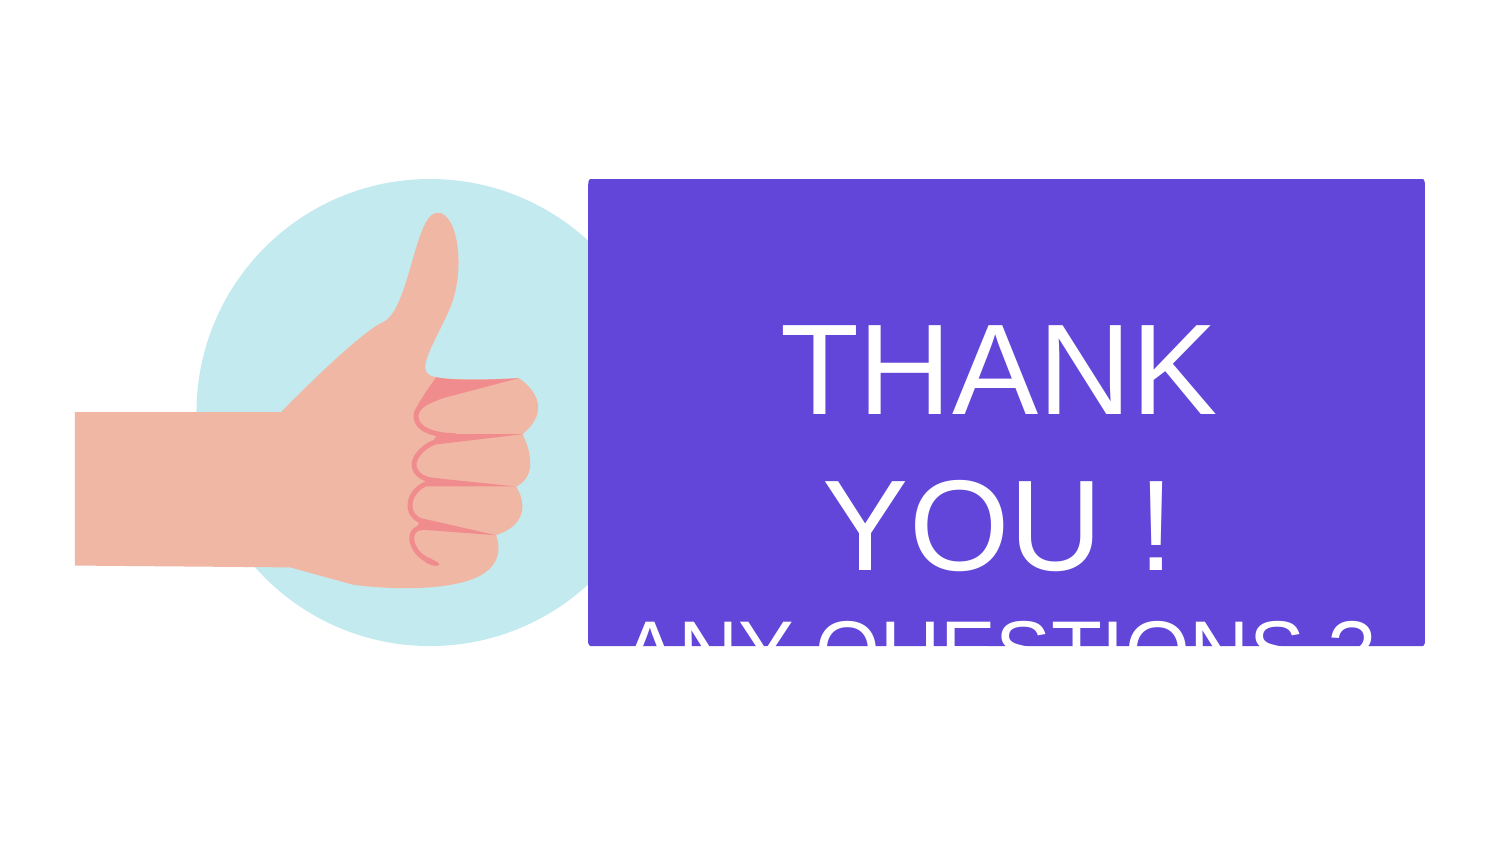

Mercury is the closest planet to the Sun and the smallest
THANK YOU !
ANY QUESTIONS ?

Saturn is composed mostly of hydrogen and helium